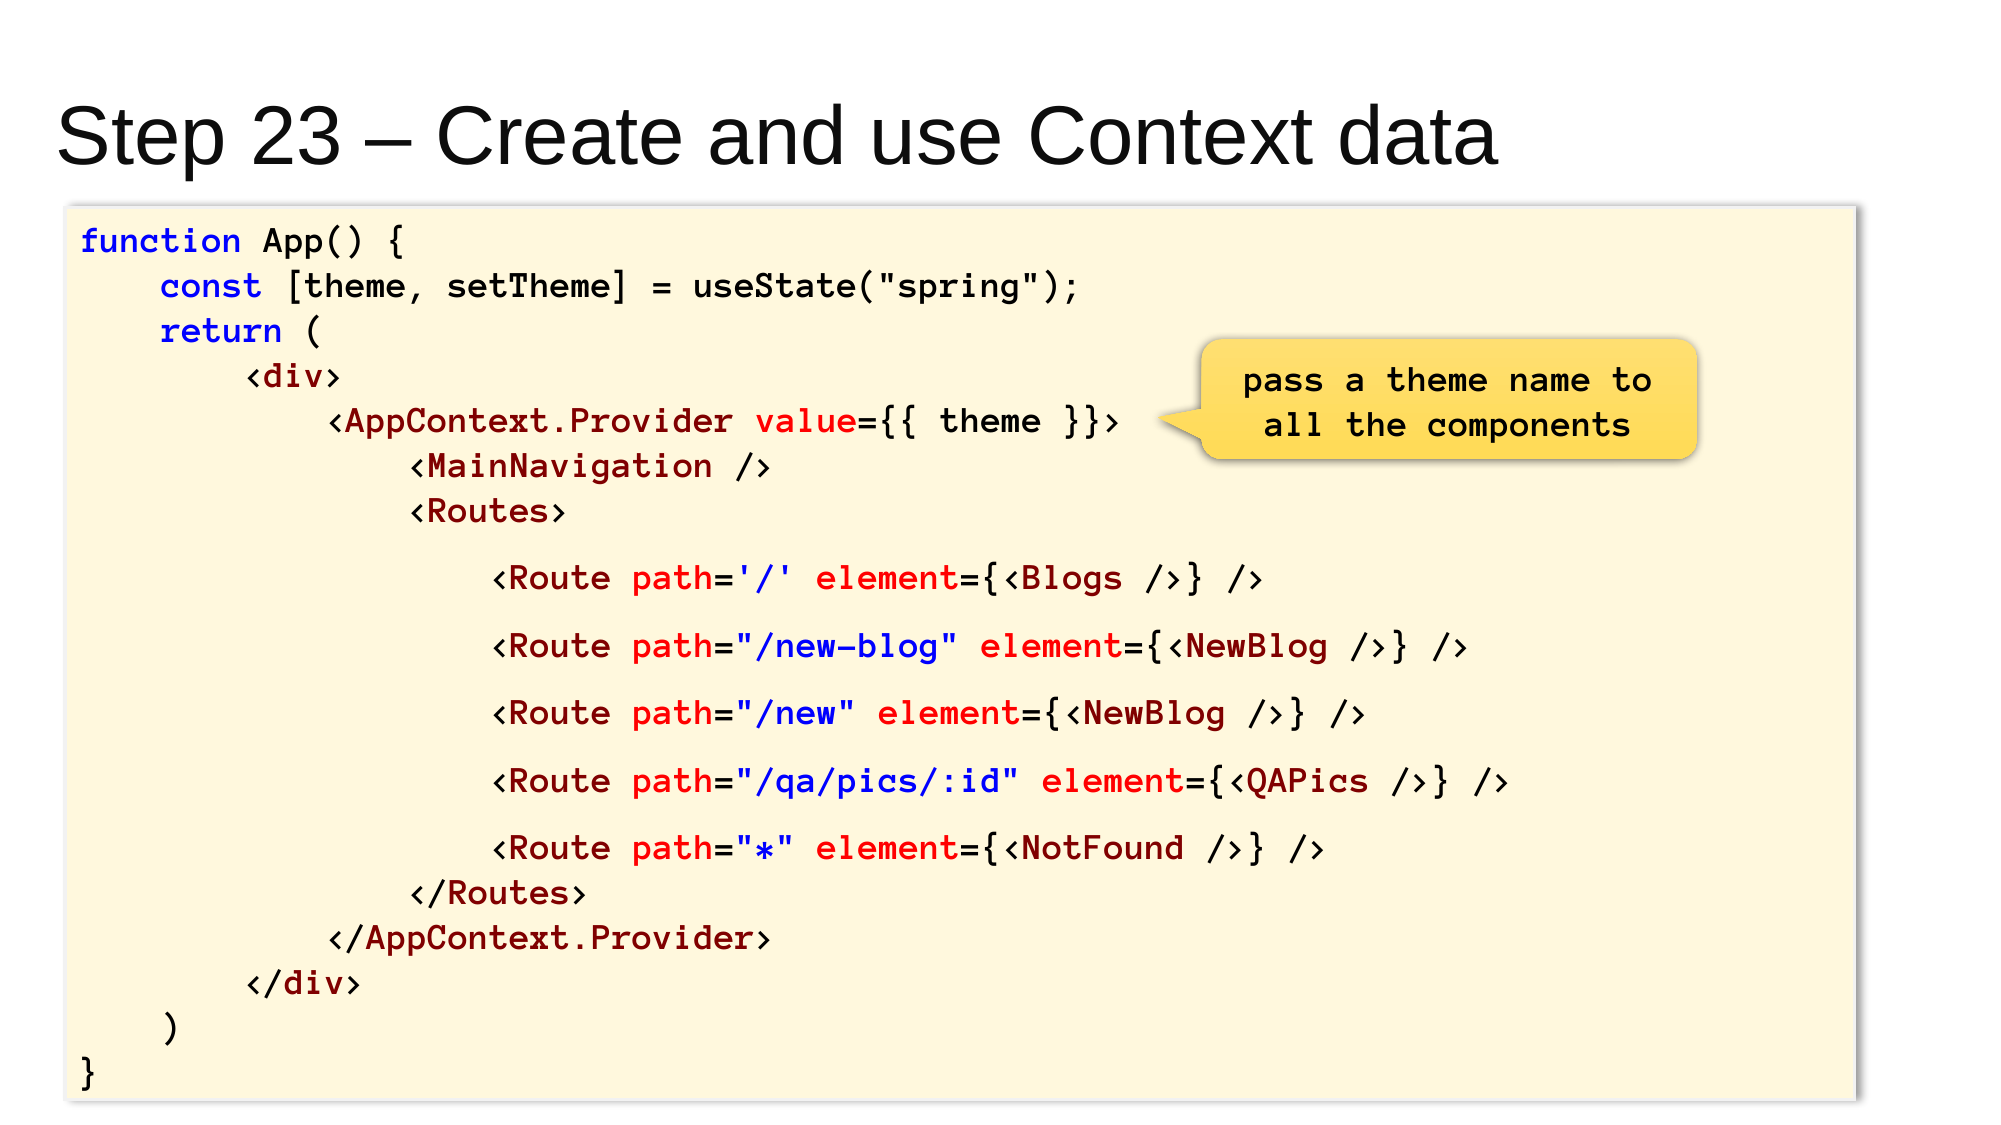

# Step 23 – Create and use Context data
function App() {
    const [theme, setTheme] = useState("spring");
    return (
        <div>
            <AppContext.Provider value={{ theme }}>
                <MainNavigation />
                <Routes>
                    <Route path='/' element={<Blogs />} />
                    <Route path="/new-blog" element={<NewBlog />} />
                    <Route path="/new" element={<NewBlog />} />
                    <Route path="/qa/pics/:id" element={<QAPics />} />
                    <Route path="*" element={<NotFound />} />
                </Routes>
            </AppContext.Provider>
        </div>
    )
}
pass a theme name to all the components